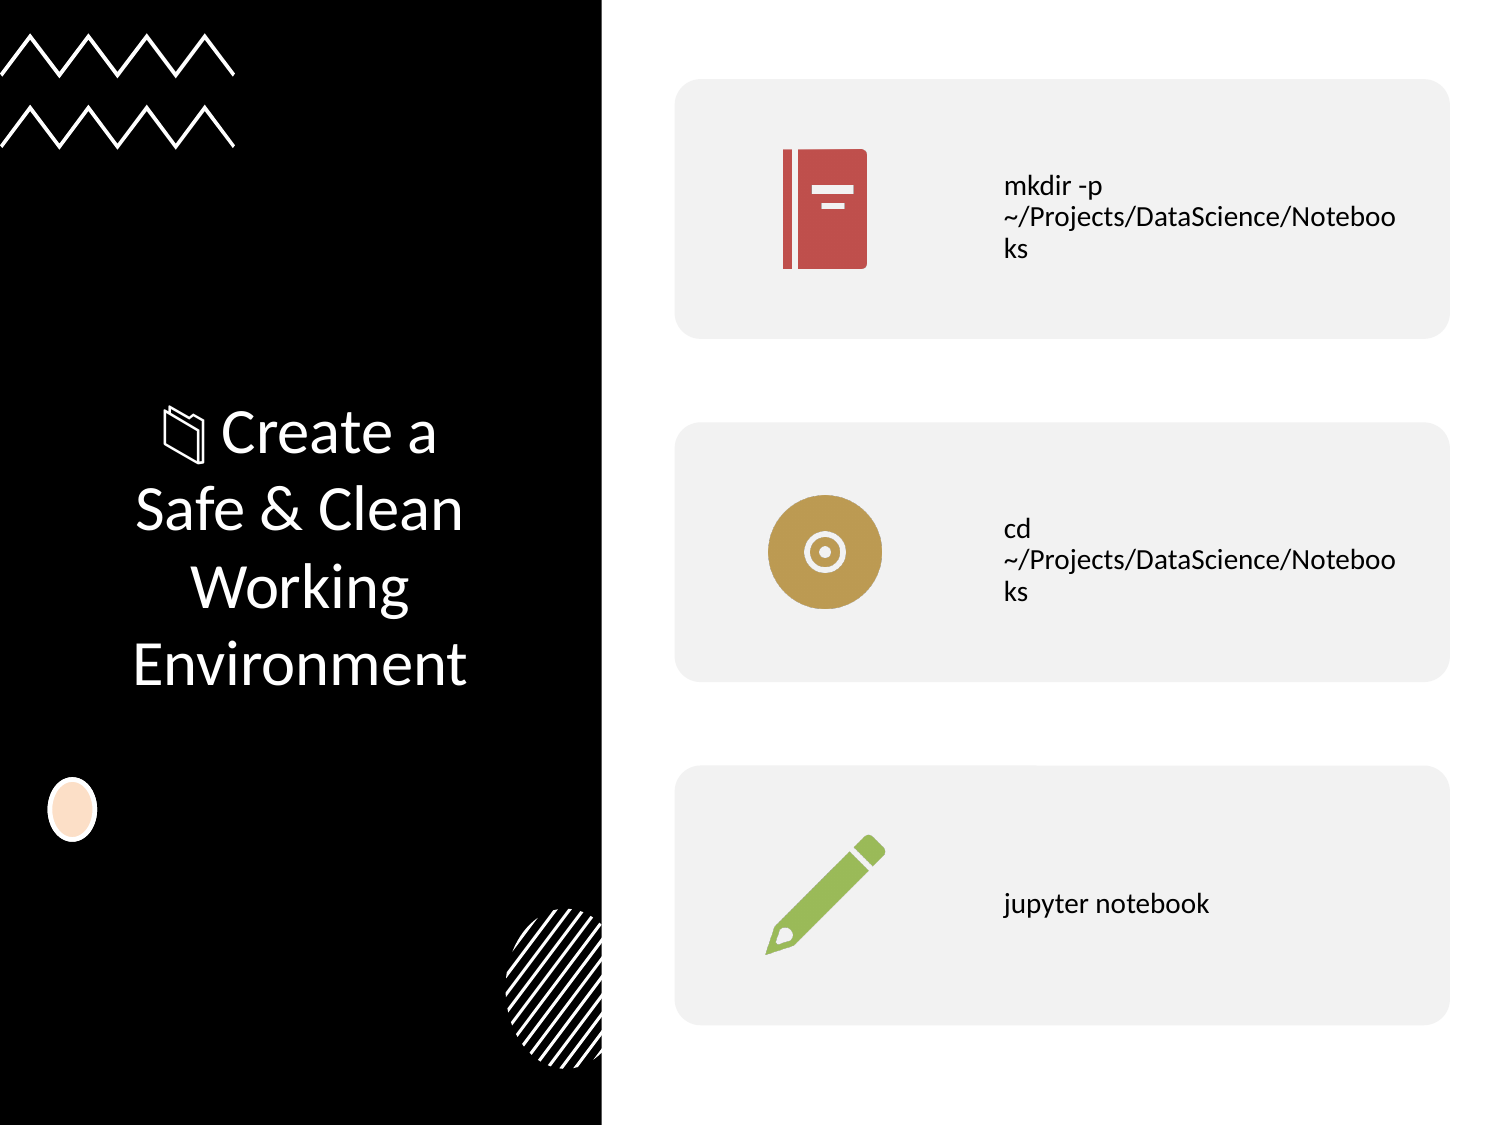

mkdir -p ~/Projects/DataScience/Notebooks
cd ~/Projects/DataScience/Notebooks
jupyter notebook
# 📁 Create a Safe & Clean Working Environment